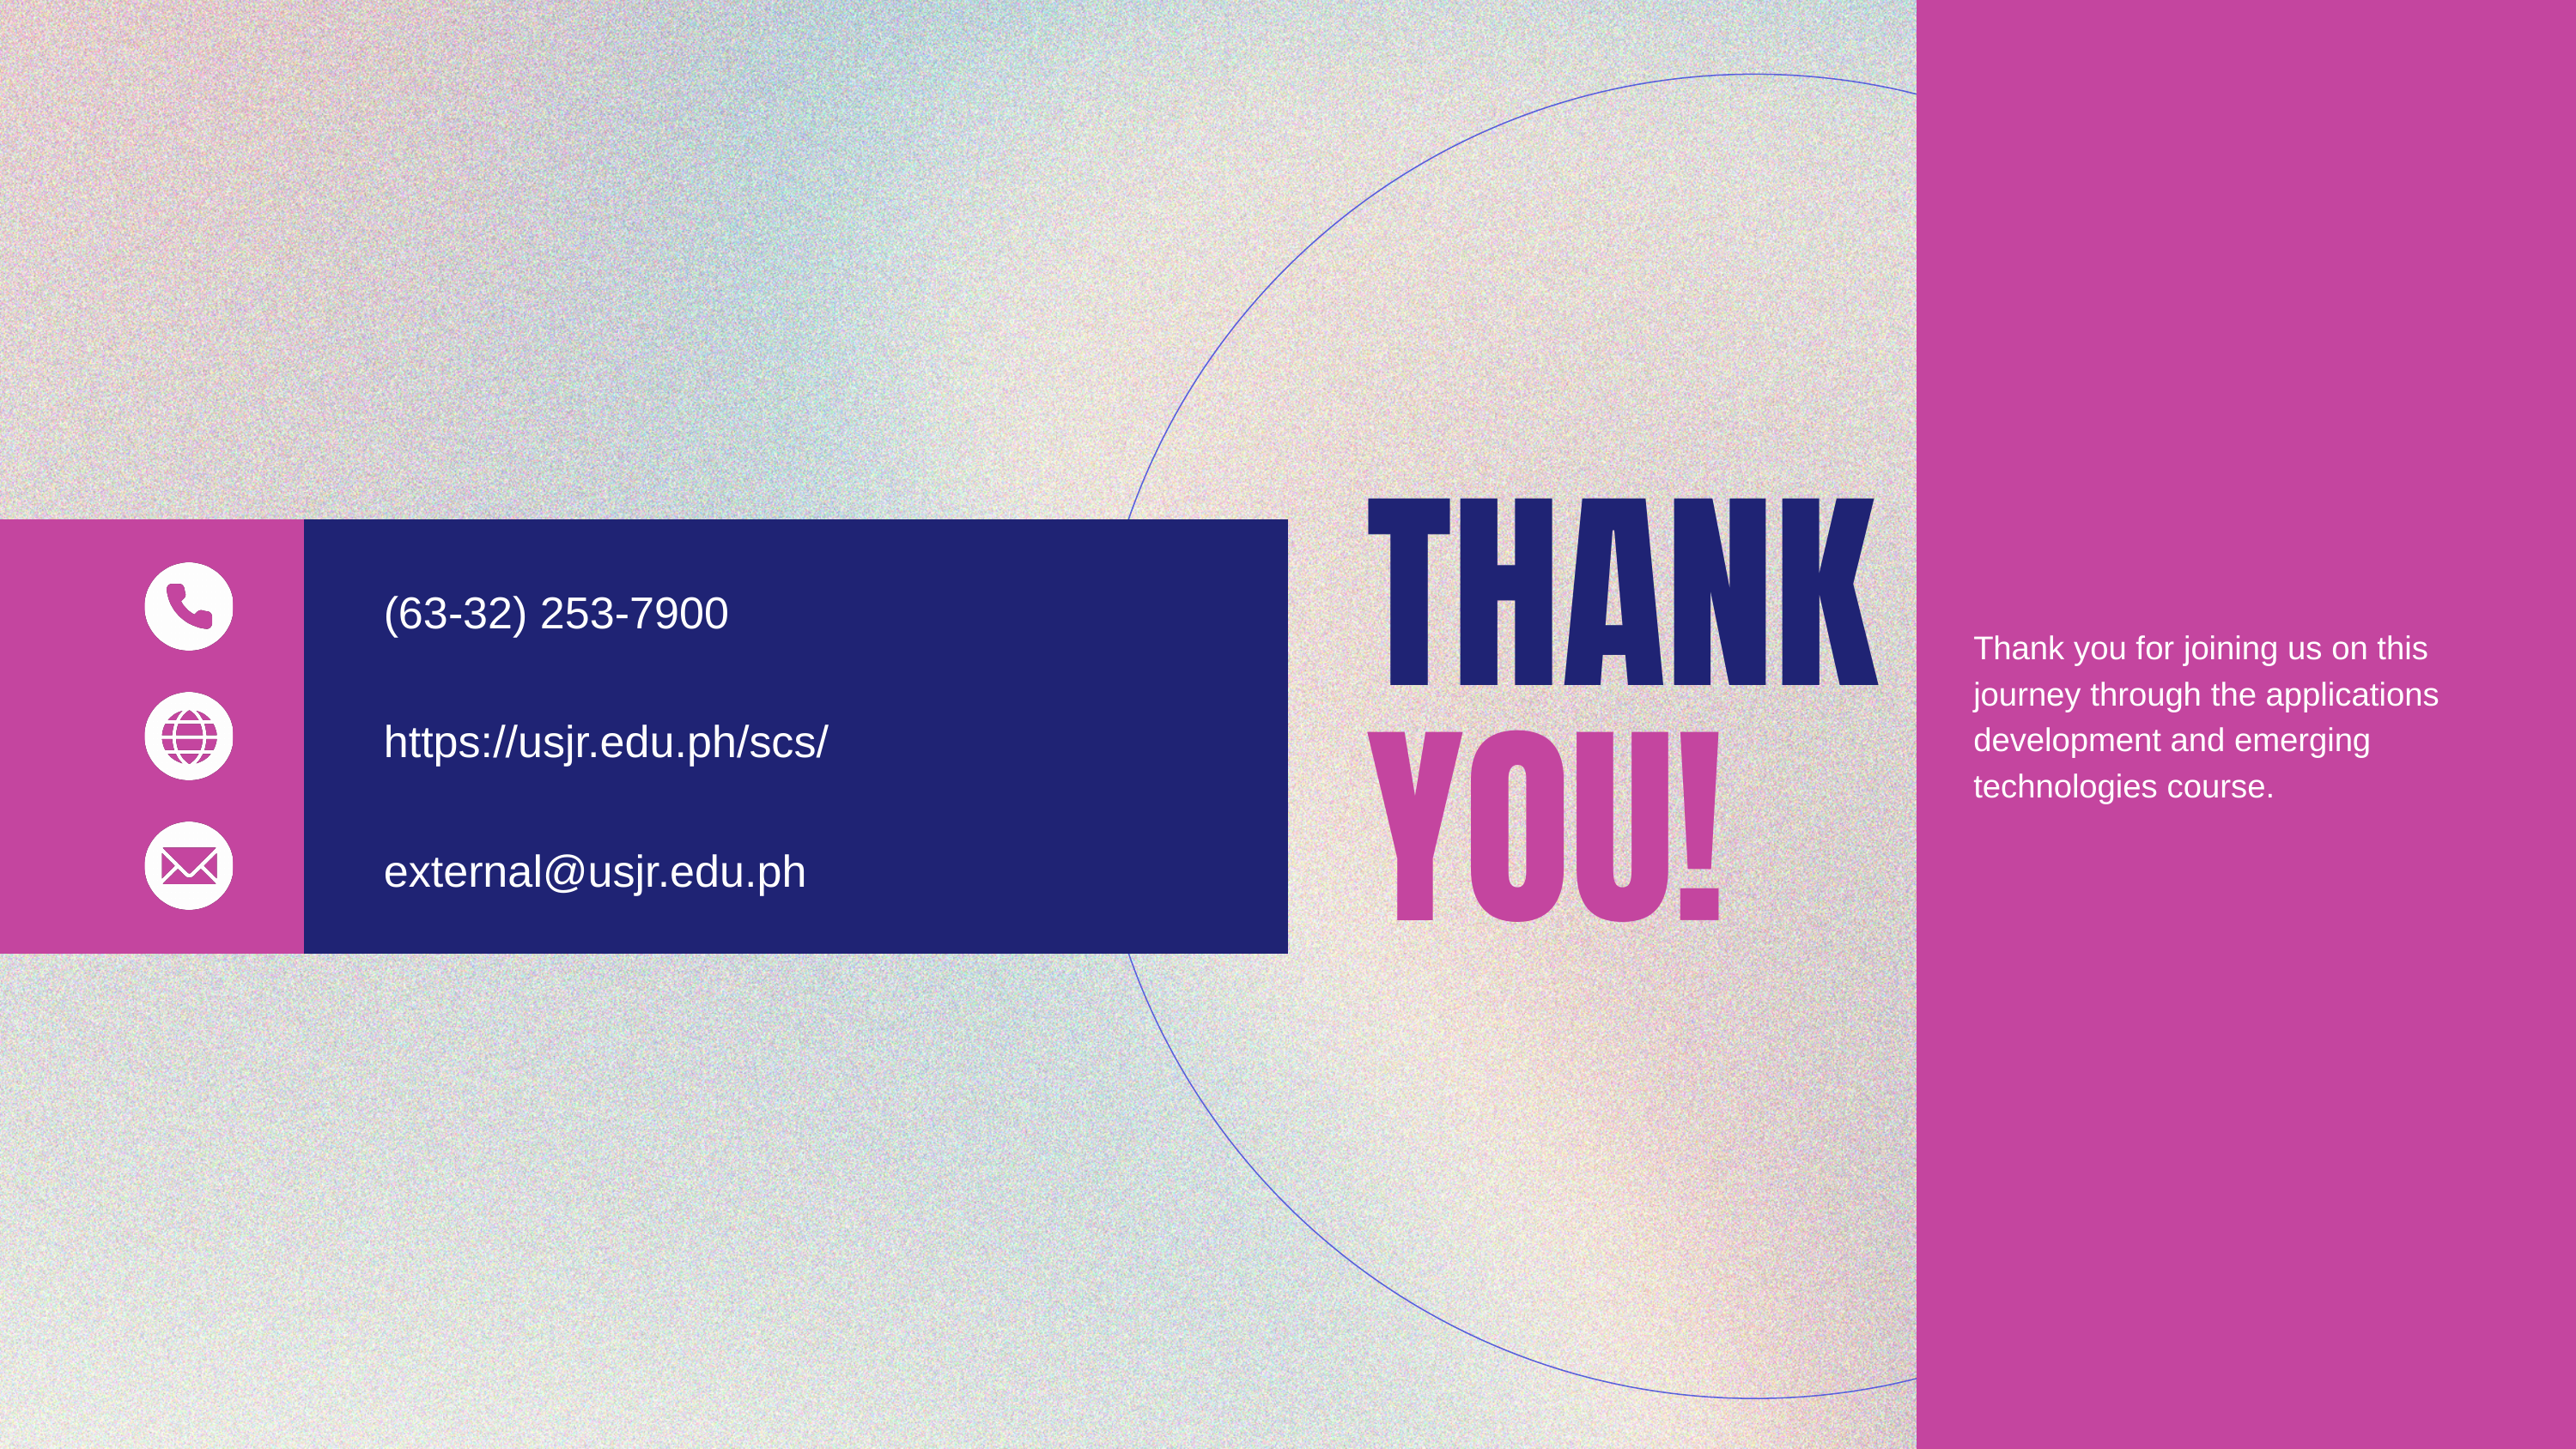

THANK

(63-32) 253-7900
Thank you for joining us on this journey through the applications development and emerging technologies course.

https://usjr.edu.ph/scs/
YOU!

external@usjr.edu.ph